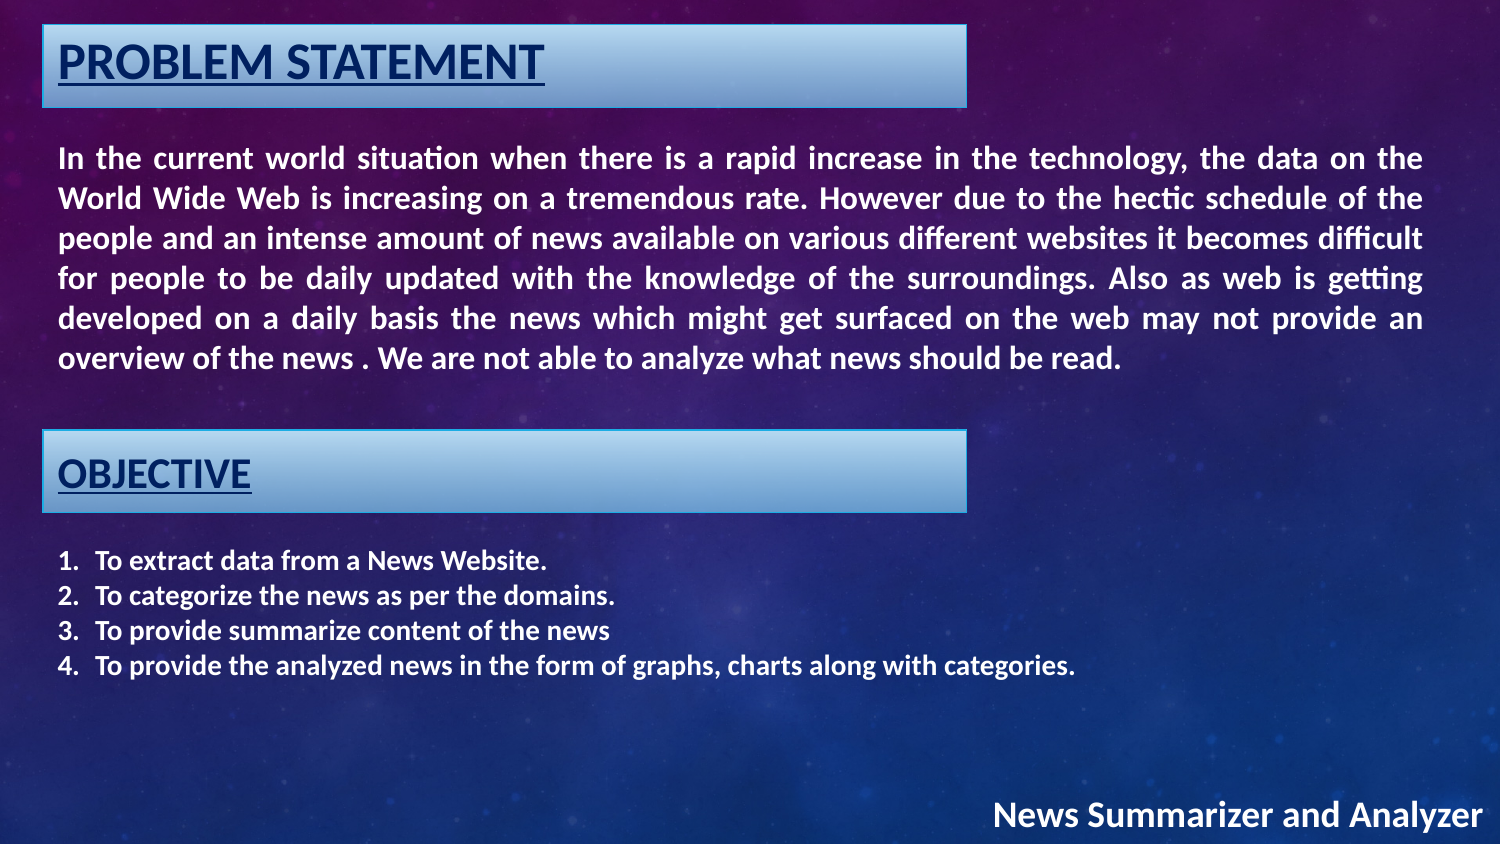

# Problem statement
In the current world situation when there is a rapid increase in the technology, the data on the World Wide Web is increasing on a tremendous rate. However due to the hectic schedule of the people and an intense amount of news available on various different websites it becomes difficult for people to be daily updated with the knowledge of the surroundings. Also as web is getting developed on a daily basis the news which might get surfaced on the web may not provide an overview of the news . We are not able to analyze what news should be read.

OBJECTIVE
To extract data from a News Website.
To categorize the news as per the domains.
To provide summarize content of the news
To provide the analyzed news in the form of graphs, charts along with categories.
News Summarizer and Analyzer